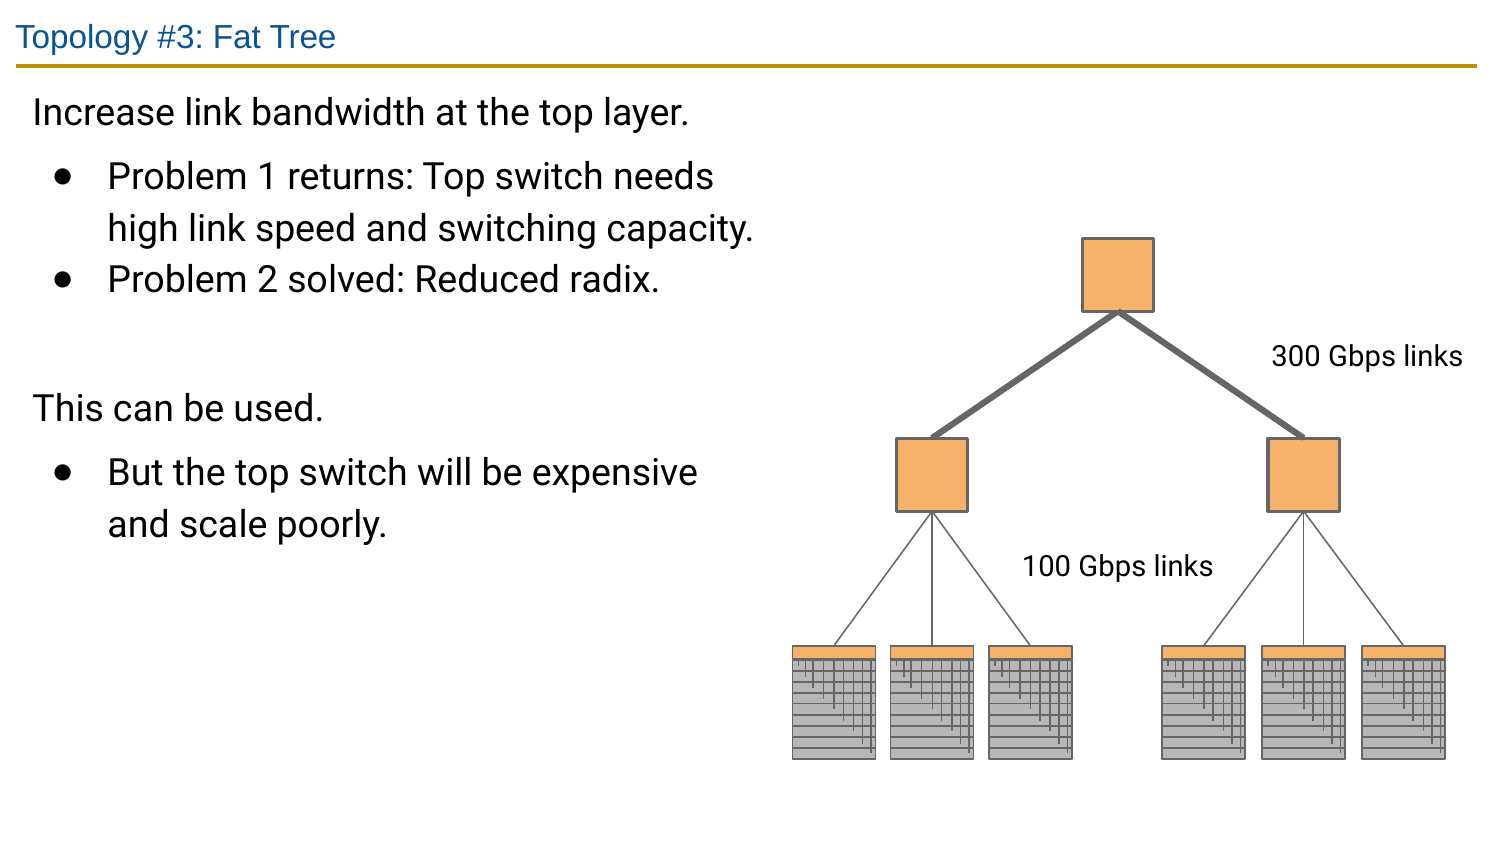

# Topology #3: Fat Tree
Increase link bandwidth at the top layer.
Problem 1 returns: Top switch needs high link speed and switching capacity.
Problem 2 solved: Reduced radix.

This can be used.
But the top switch will be expensive and scale poorly.

300 Gbps links

100 Gbps links